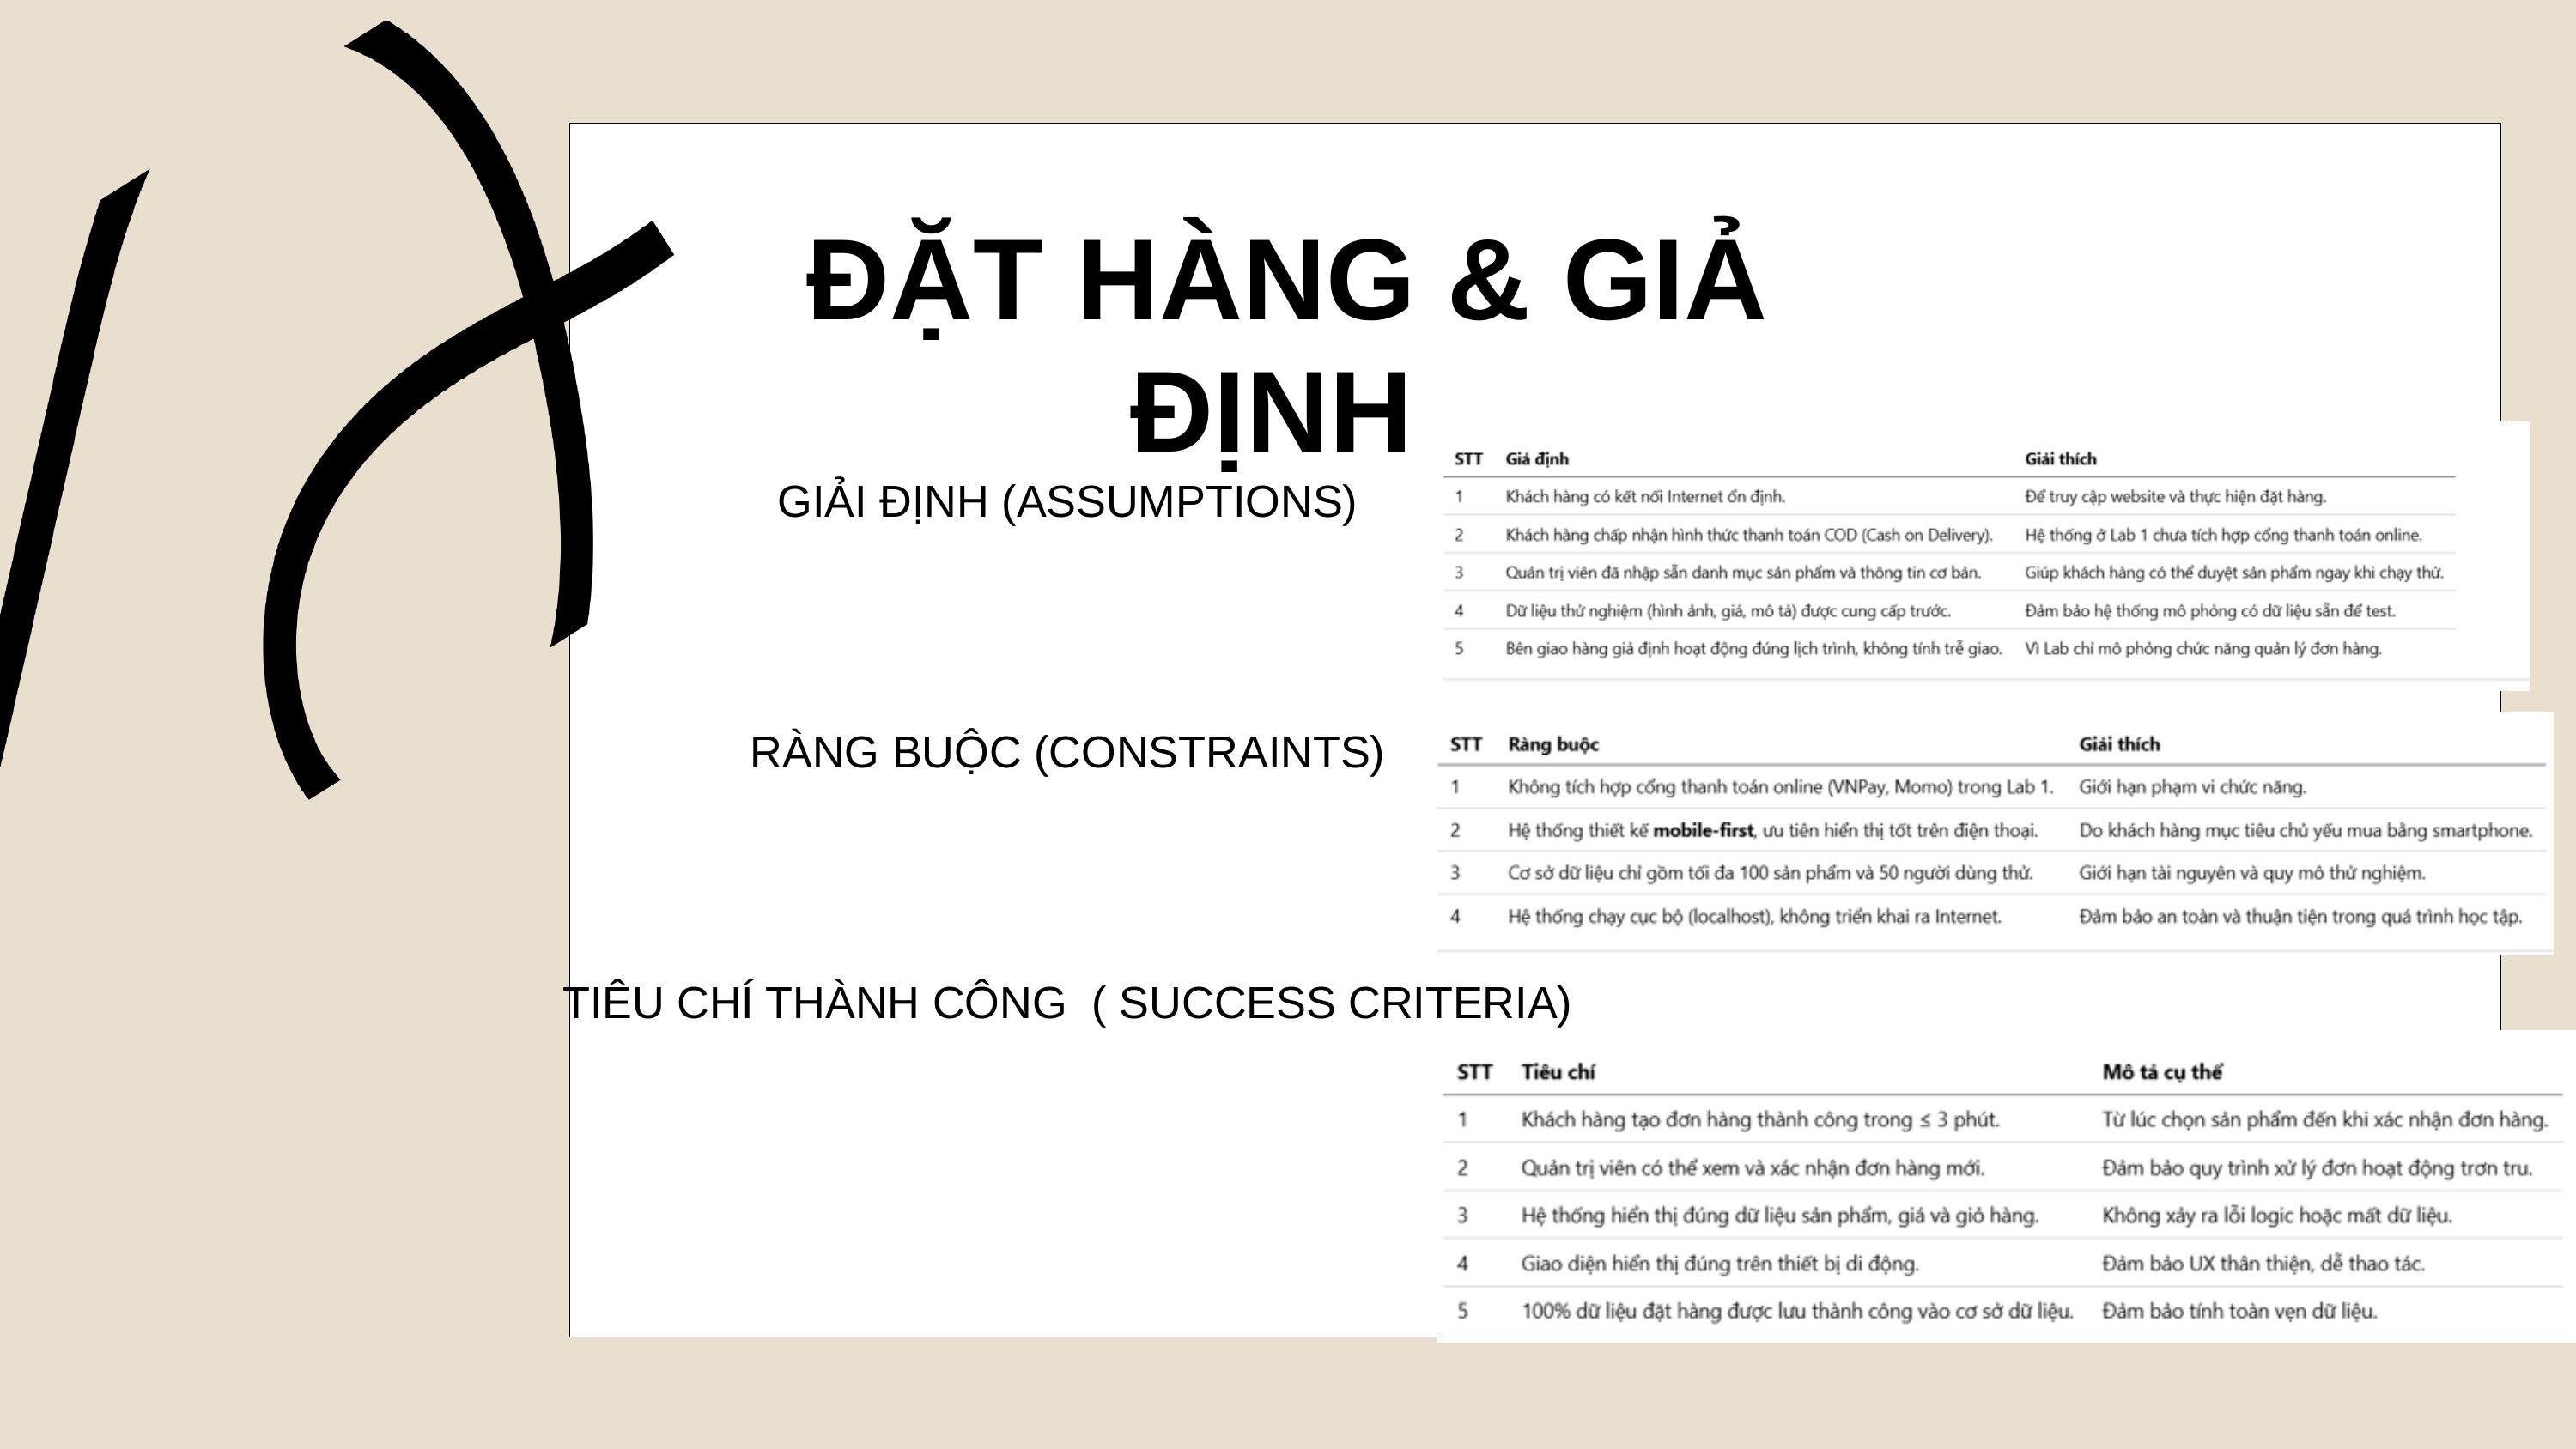

ĐẶT HÀNG & GIẢ ĐỊNH

GIẢI ĐỊNH (ASSUMPTIONS)

RÀNG BUỘC (CONSTRAINTS)

TIÊU CHÍ THÀNH CÔNG  ( SUCCESS CRITERIA)